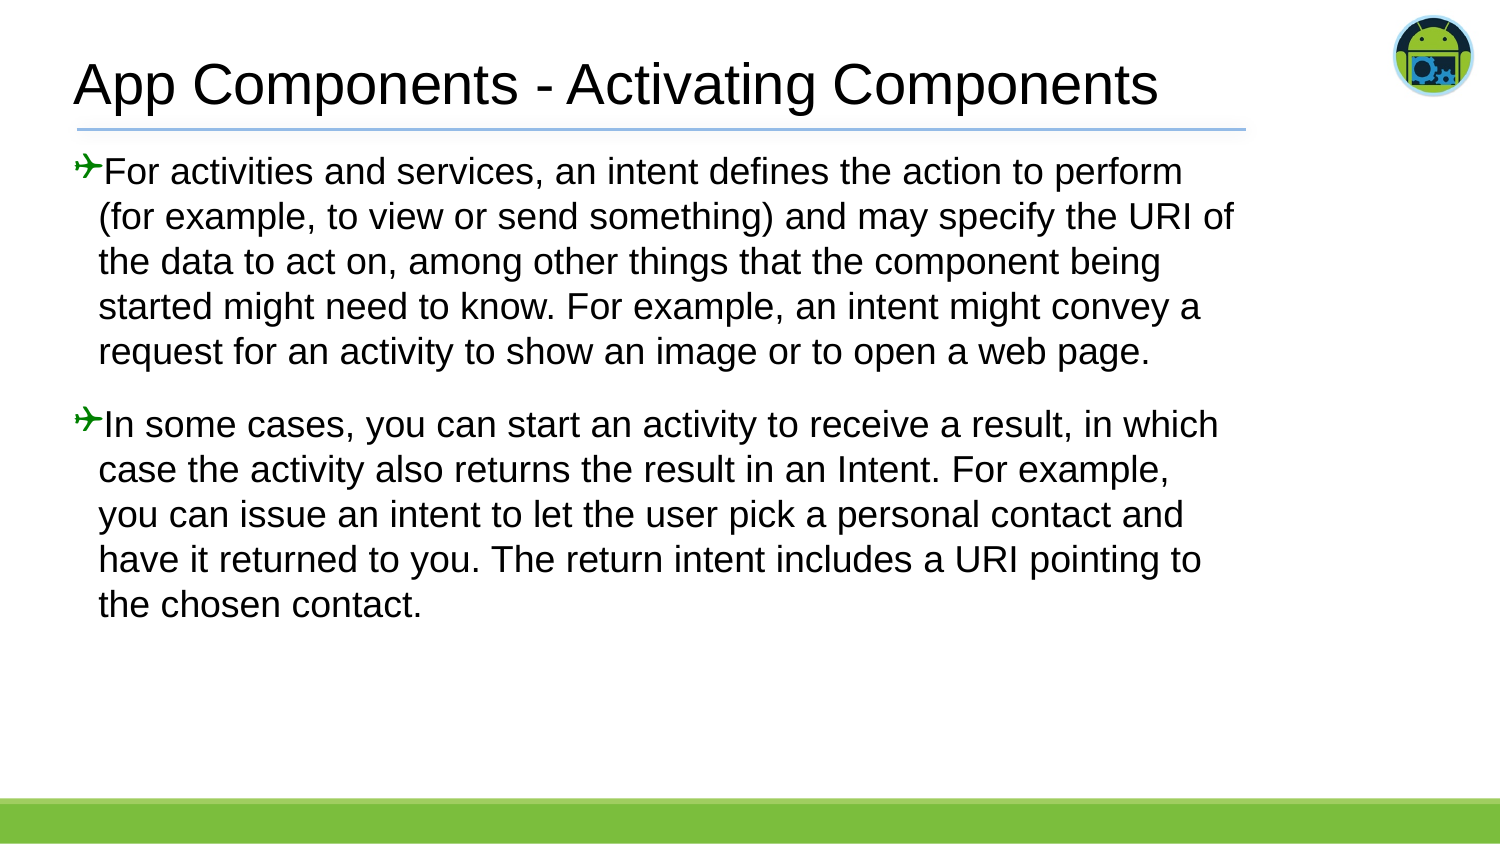

# App Components - Activating Components
For activities and services, an intent defines the action to perform (for example, to view or send something) and may specify the URI of the data to act on, among other things that the component being started might need to know. For example, an intent might convey a request for an activity to show an image or to open a web page.
In some cases, you can start an activity to receive a result, in which case the activity also returns the result in an Intent. For example, you can issue an intent to let the user pick a personal contact and have it returned to you. The return intent includes a URI pointing to the chosen contact.